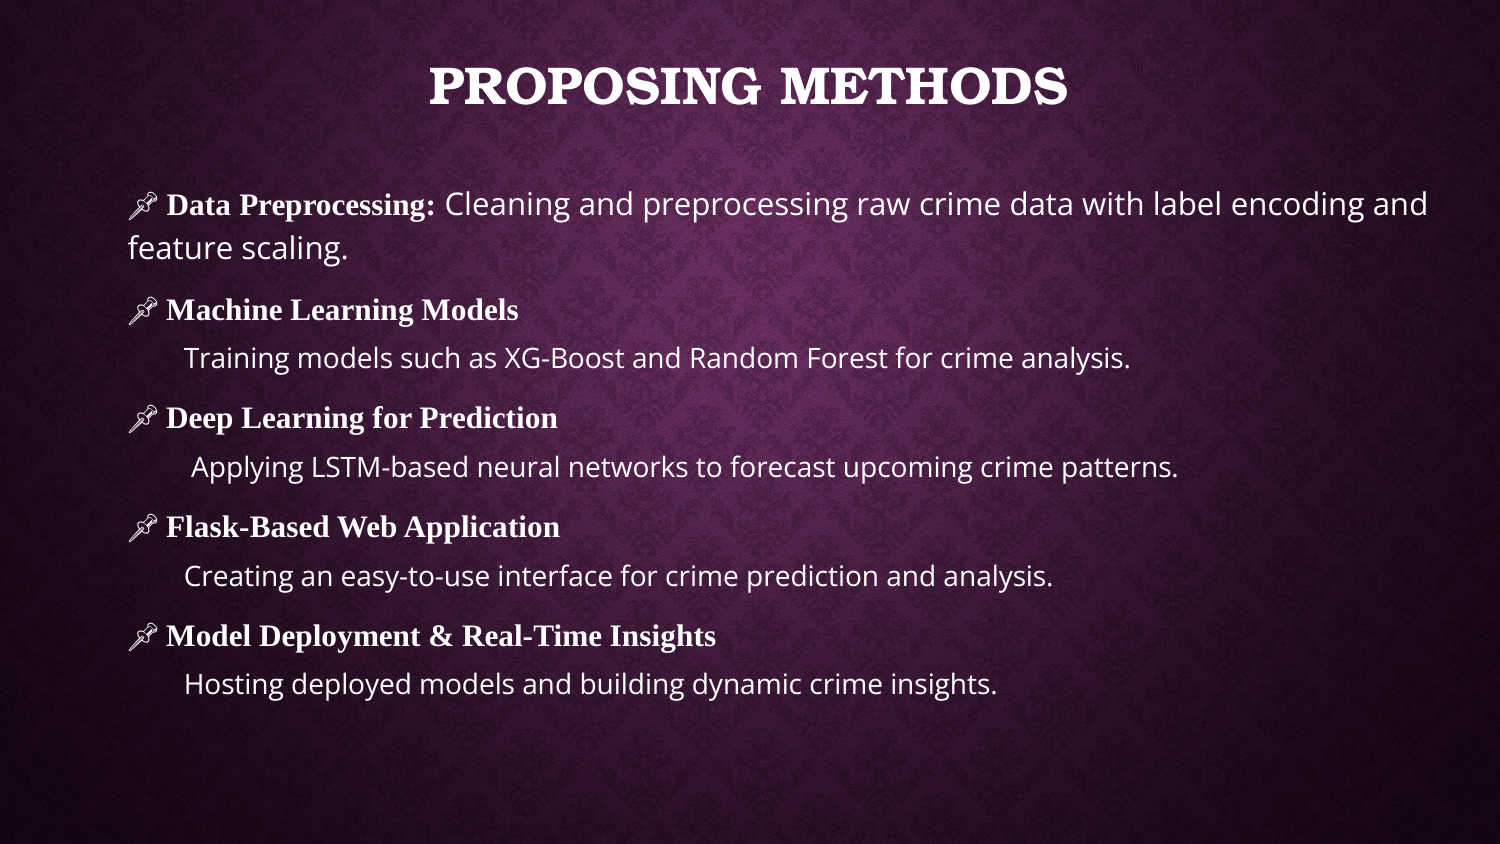

# Proposing Methods
📌 Data Preprocessing: Cleaning and preprocessing raw crime data with label encoding and feature scaling.
📌 Machine Learning Models
Training models such as XG-Boost and Random Forest for crime analysis.
📌 Deep Learning for Prediction
 Applying LSTM-based neural networks to forecast upcoming crime patterns.
📌 Flask-Based Web Application
Creating an easy-to-use interface for crime prediction and analysis.
📌 Model Deployment & Real-Time Insights
Hosting deployed models and building dynamic crime insights.